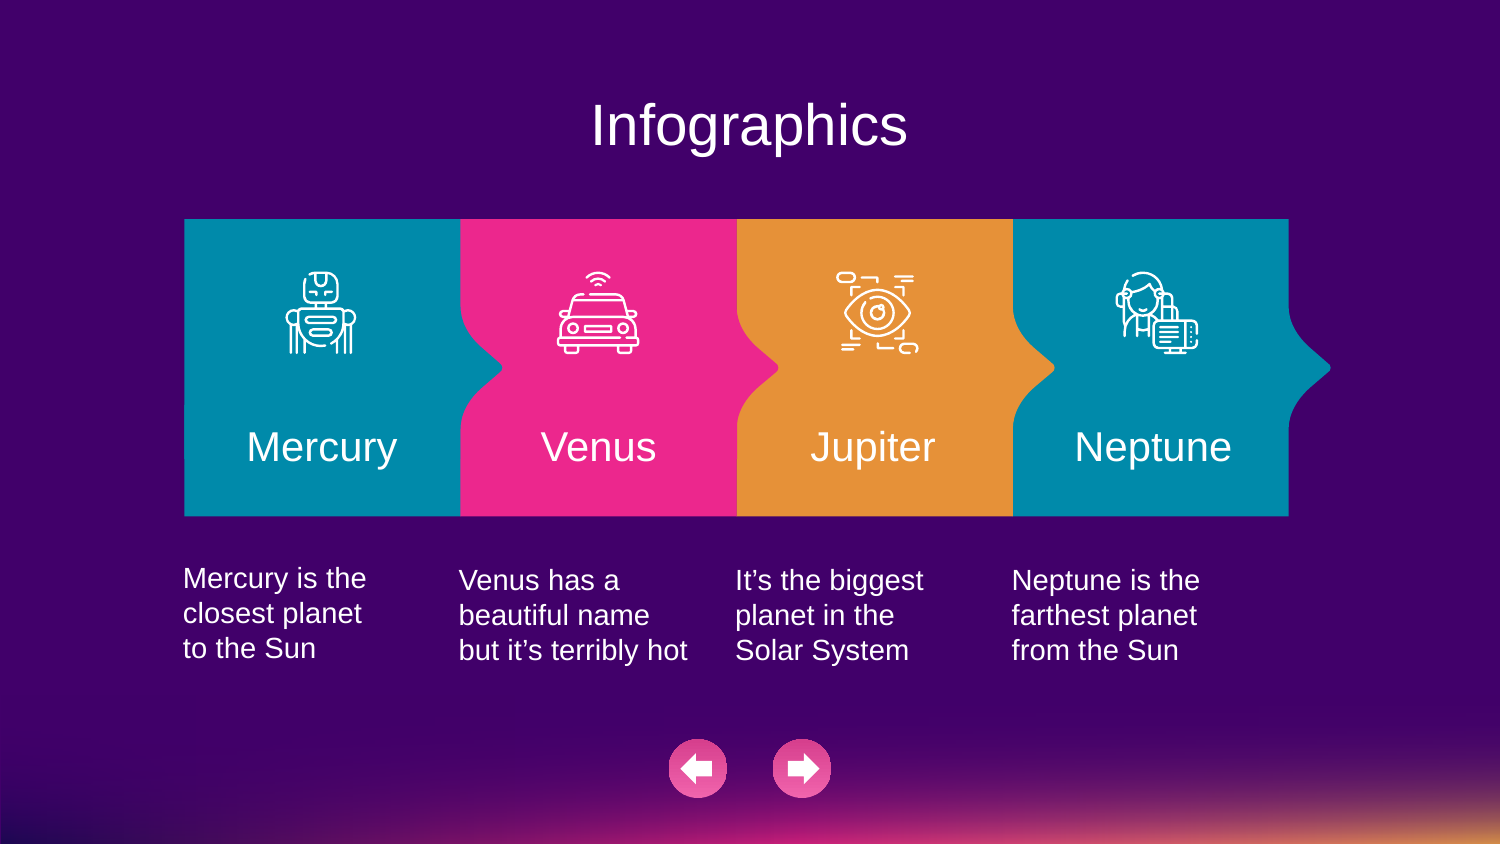

# Infographics

Mercury

Venus

Jupiter

Neptune

Mercury is the
closest planet
to the Sun

Venus has a beautiful name but it’s terribly hot
It’s the biggest planet in the
Solar System
Neptune is the farthest planet from the Sun